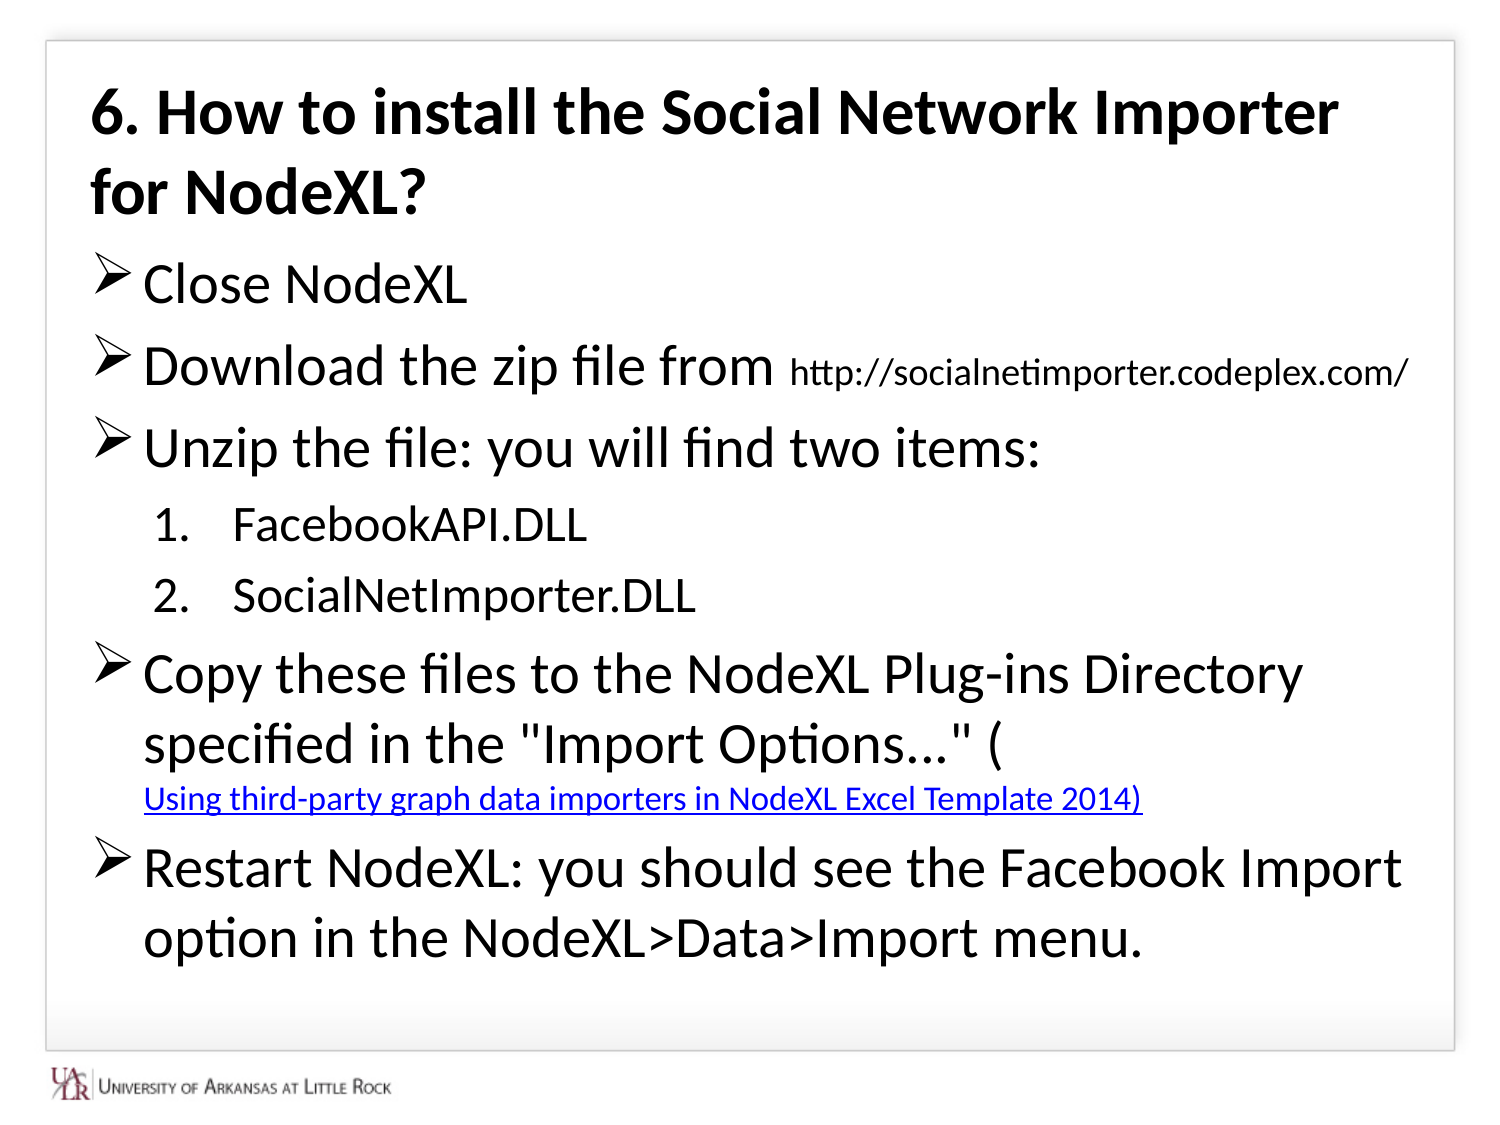

# 6. How to install the Social Network Importer for NodeXL?
Close NodeXL
Download the zip file from http://socialnetimporter.codeplex.com/
Unzip the file: you will find two items:
FacebookAPI.DLL
SocialNetImporter.DLL
Copy these files to the NodeXL Plug-ins Directory specified in the "Import Options..." (Using third-party graph data importers in NodeXL Excel Template 2014)
Restart NodeXL: you should see the Facebook Import option in the NodeXL>Data>Import menu.